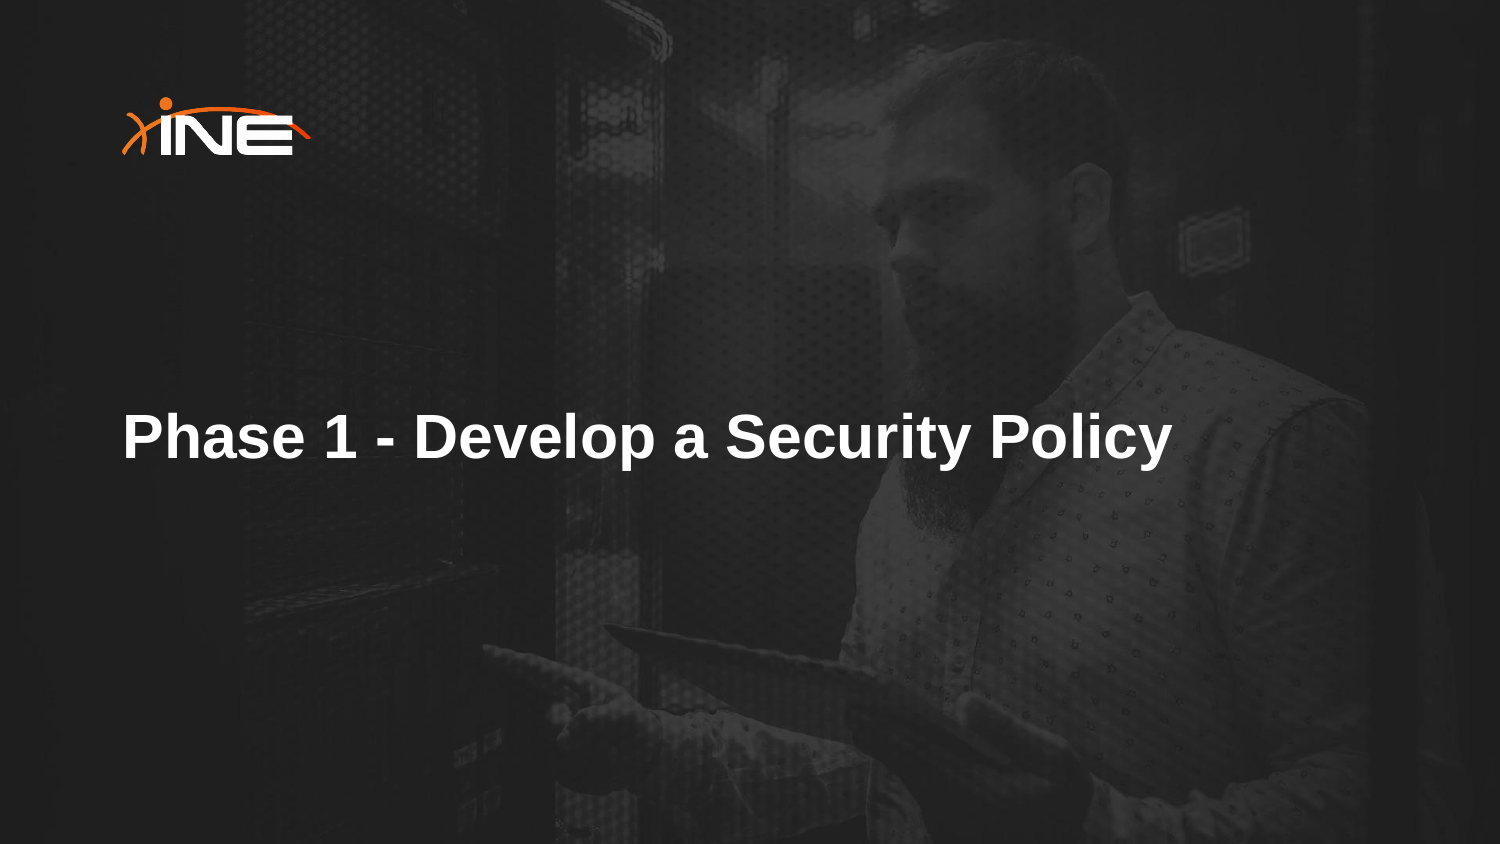

# Phase 1 - Develop a Security Policy